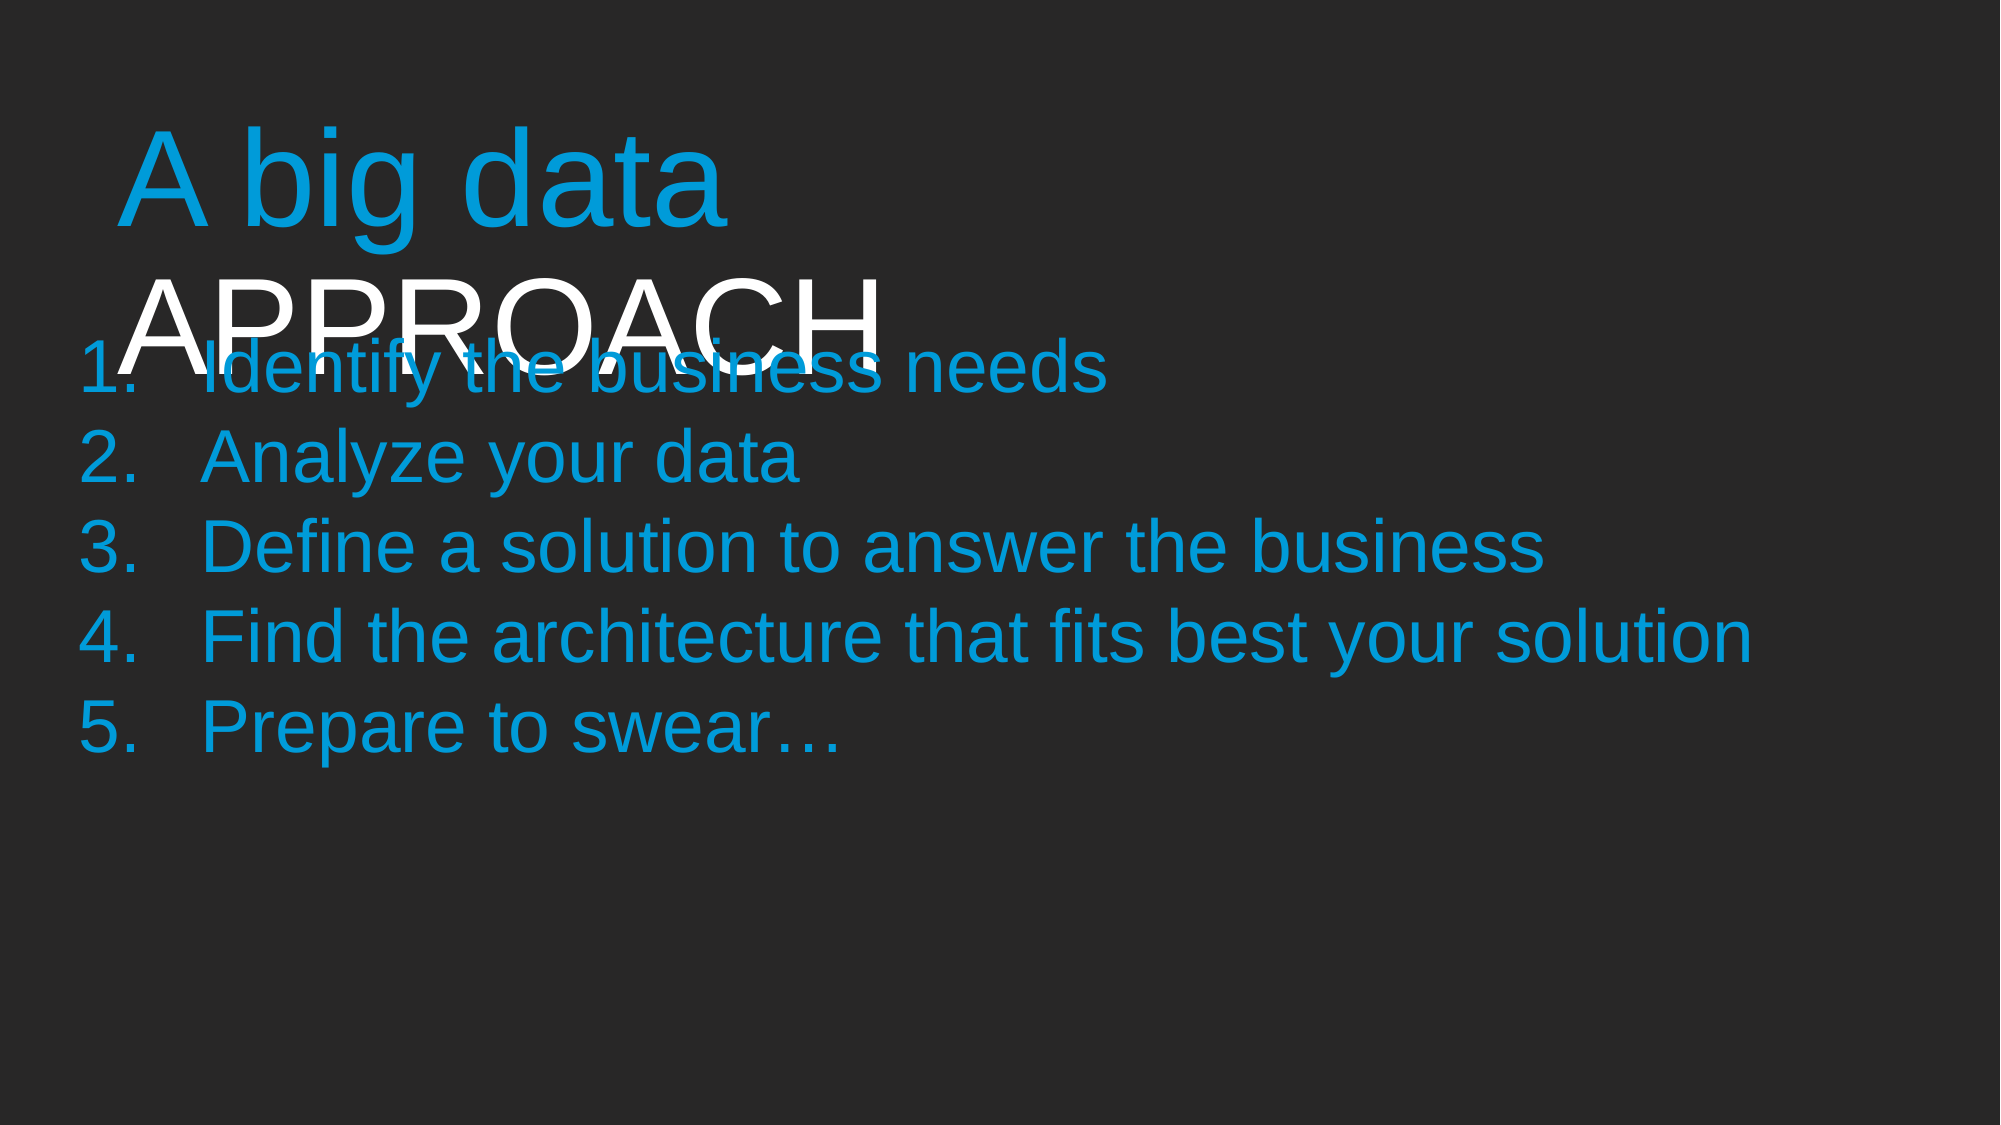

# A big data APPROACH
Identify the business needs
Analyze your data
Define a solution to answer the business
Find the architecture that fits best your solution
Prepare to swear…